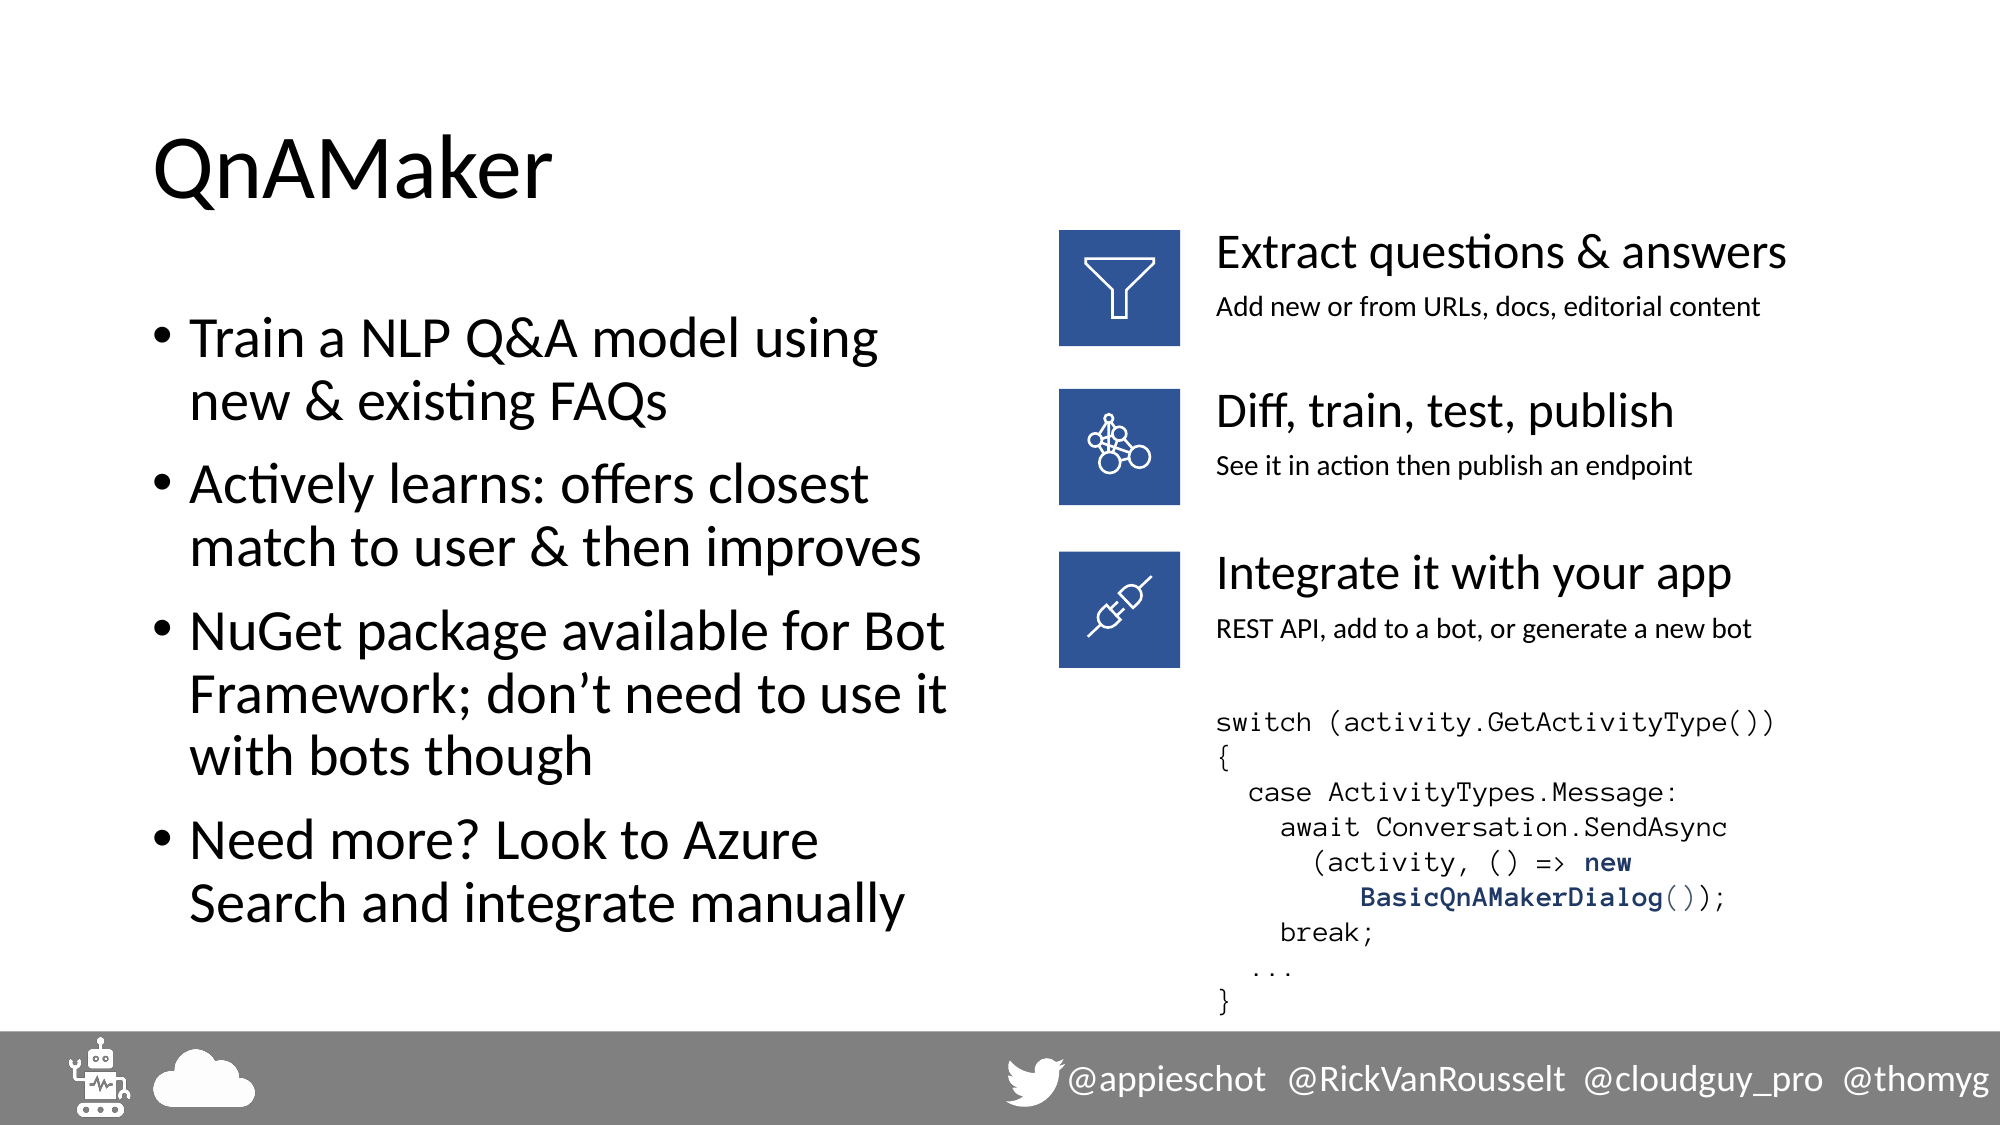

# QnAMaker
Extract questions & answers
Add new or from URLs, docs, editorial content

Train a NLP Q&A model using new & existing FAQs
Actively learns: offers closest match to user & then improves
NuGet package available for Bot Framework; don’t need to use it with bots though
Need more? Look to Azure Search and integrate manually
Diff, train, test, publish
See it in action then publish an endpoint

Integrate it with your app
REST API, add to a bot, or generate a new bot

switch (activity.GetActivityType())
{
  case ActivityTypes.Message:
    await Conversation.SendAsync
      (activity, () => new
         BasicQnAMakerDialog());
    break;
  ...
}